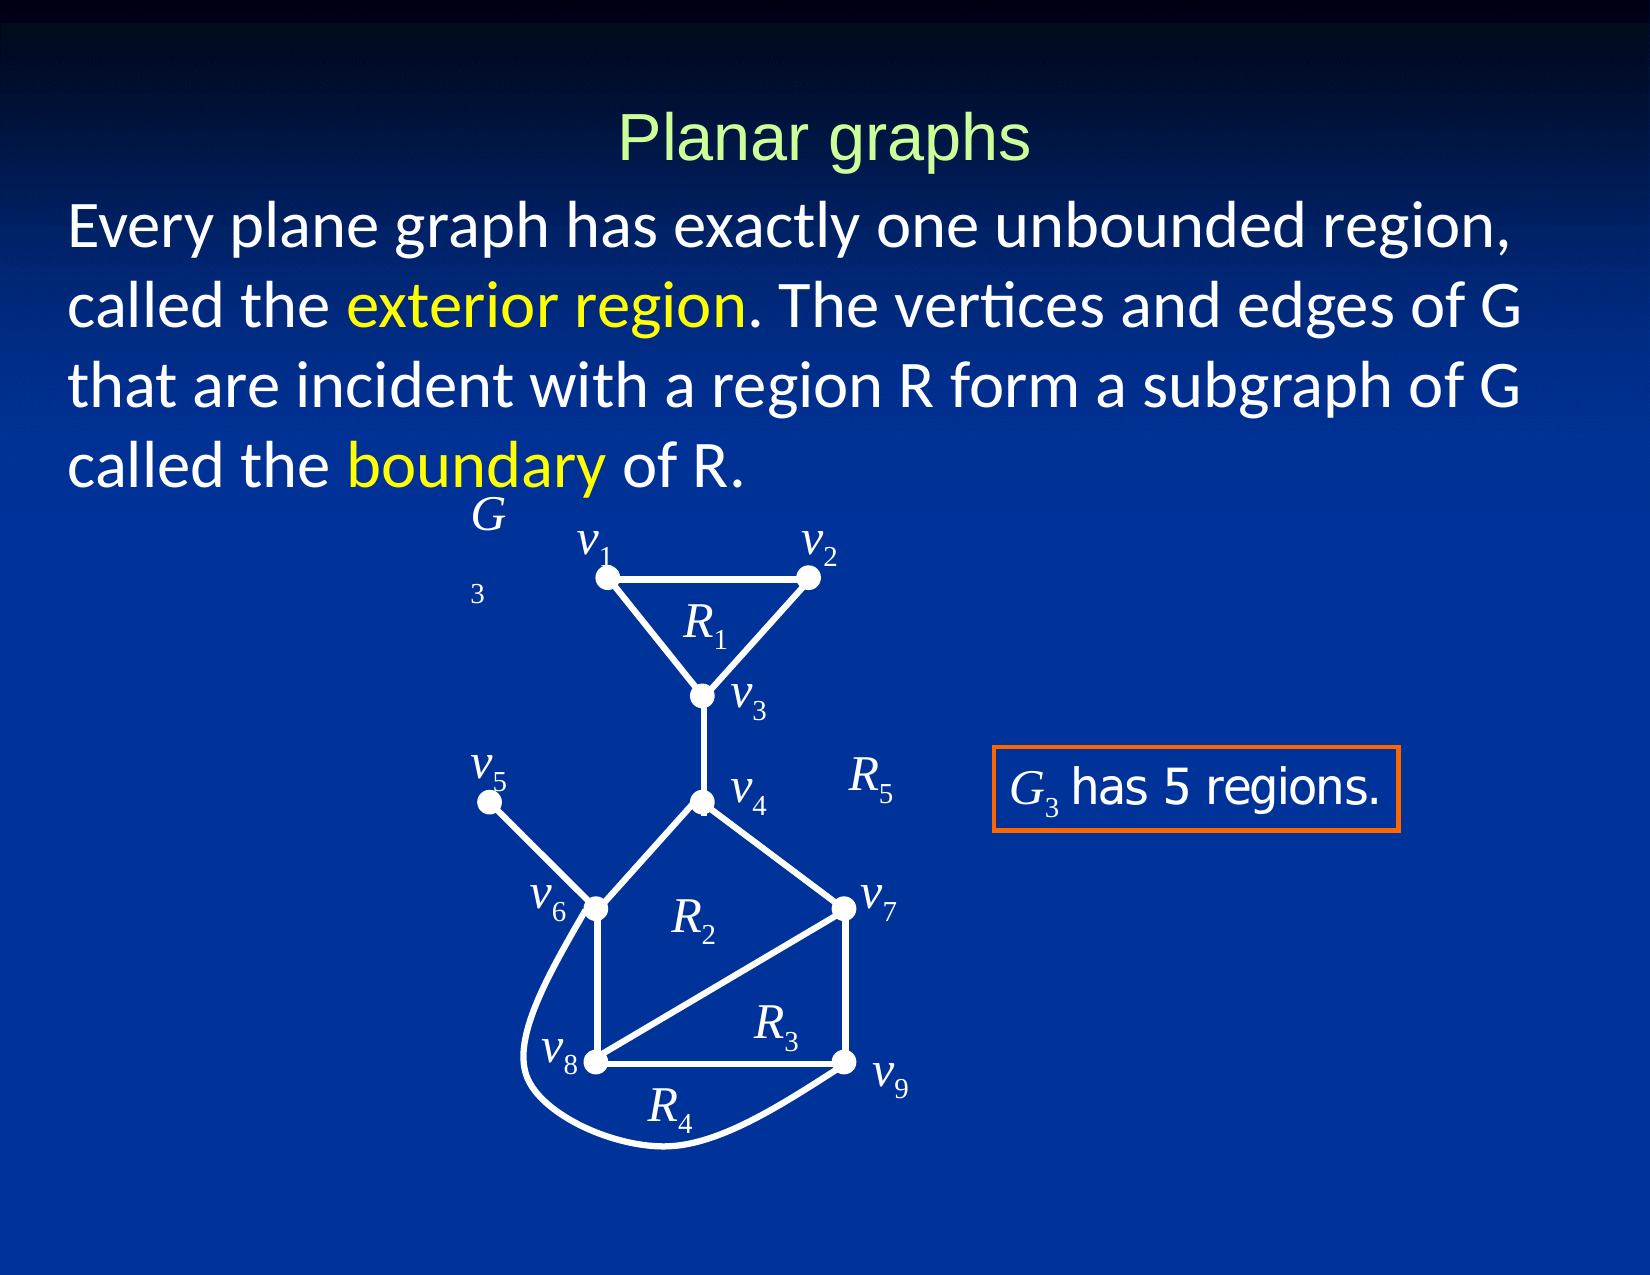

# Planar graphs
Every plane graph has exactly one unbounded region, called the exterior region. The vertices and edges of G that are incident with a region R form a subgraph of G called the boundary of R.

G3
v1
v2

v3

v5
v4

v6
v7

v8
v9

R1
R5
G3 has 5 regions.
R2
R3
R4